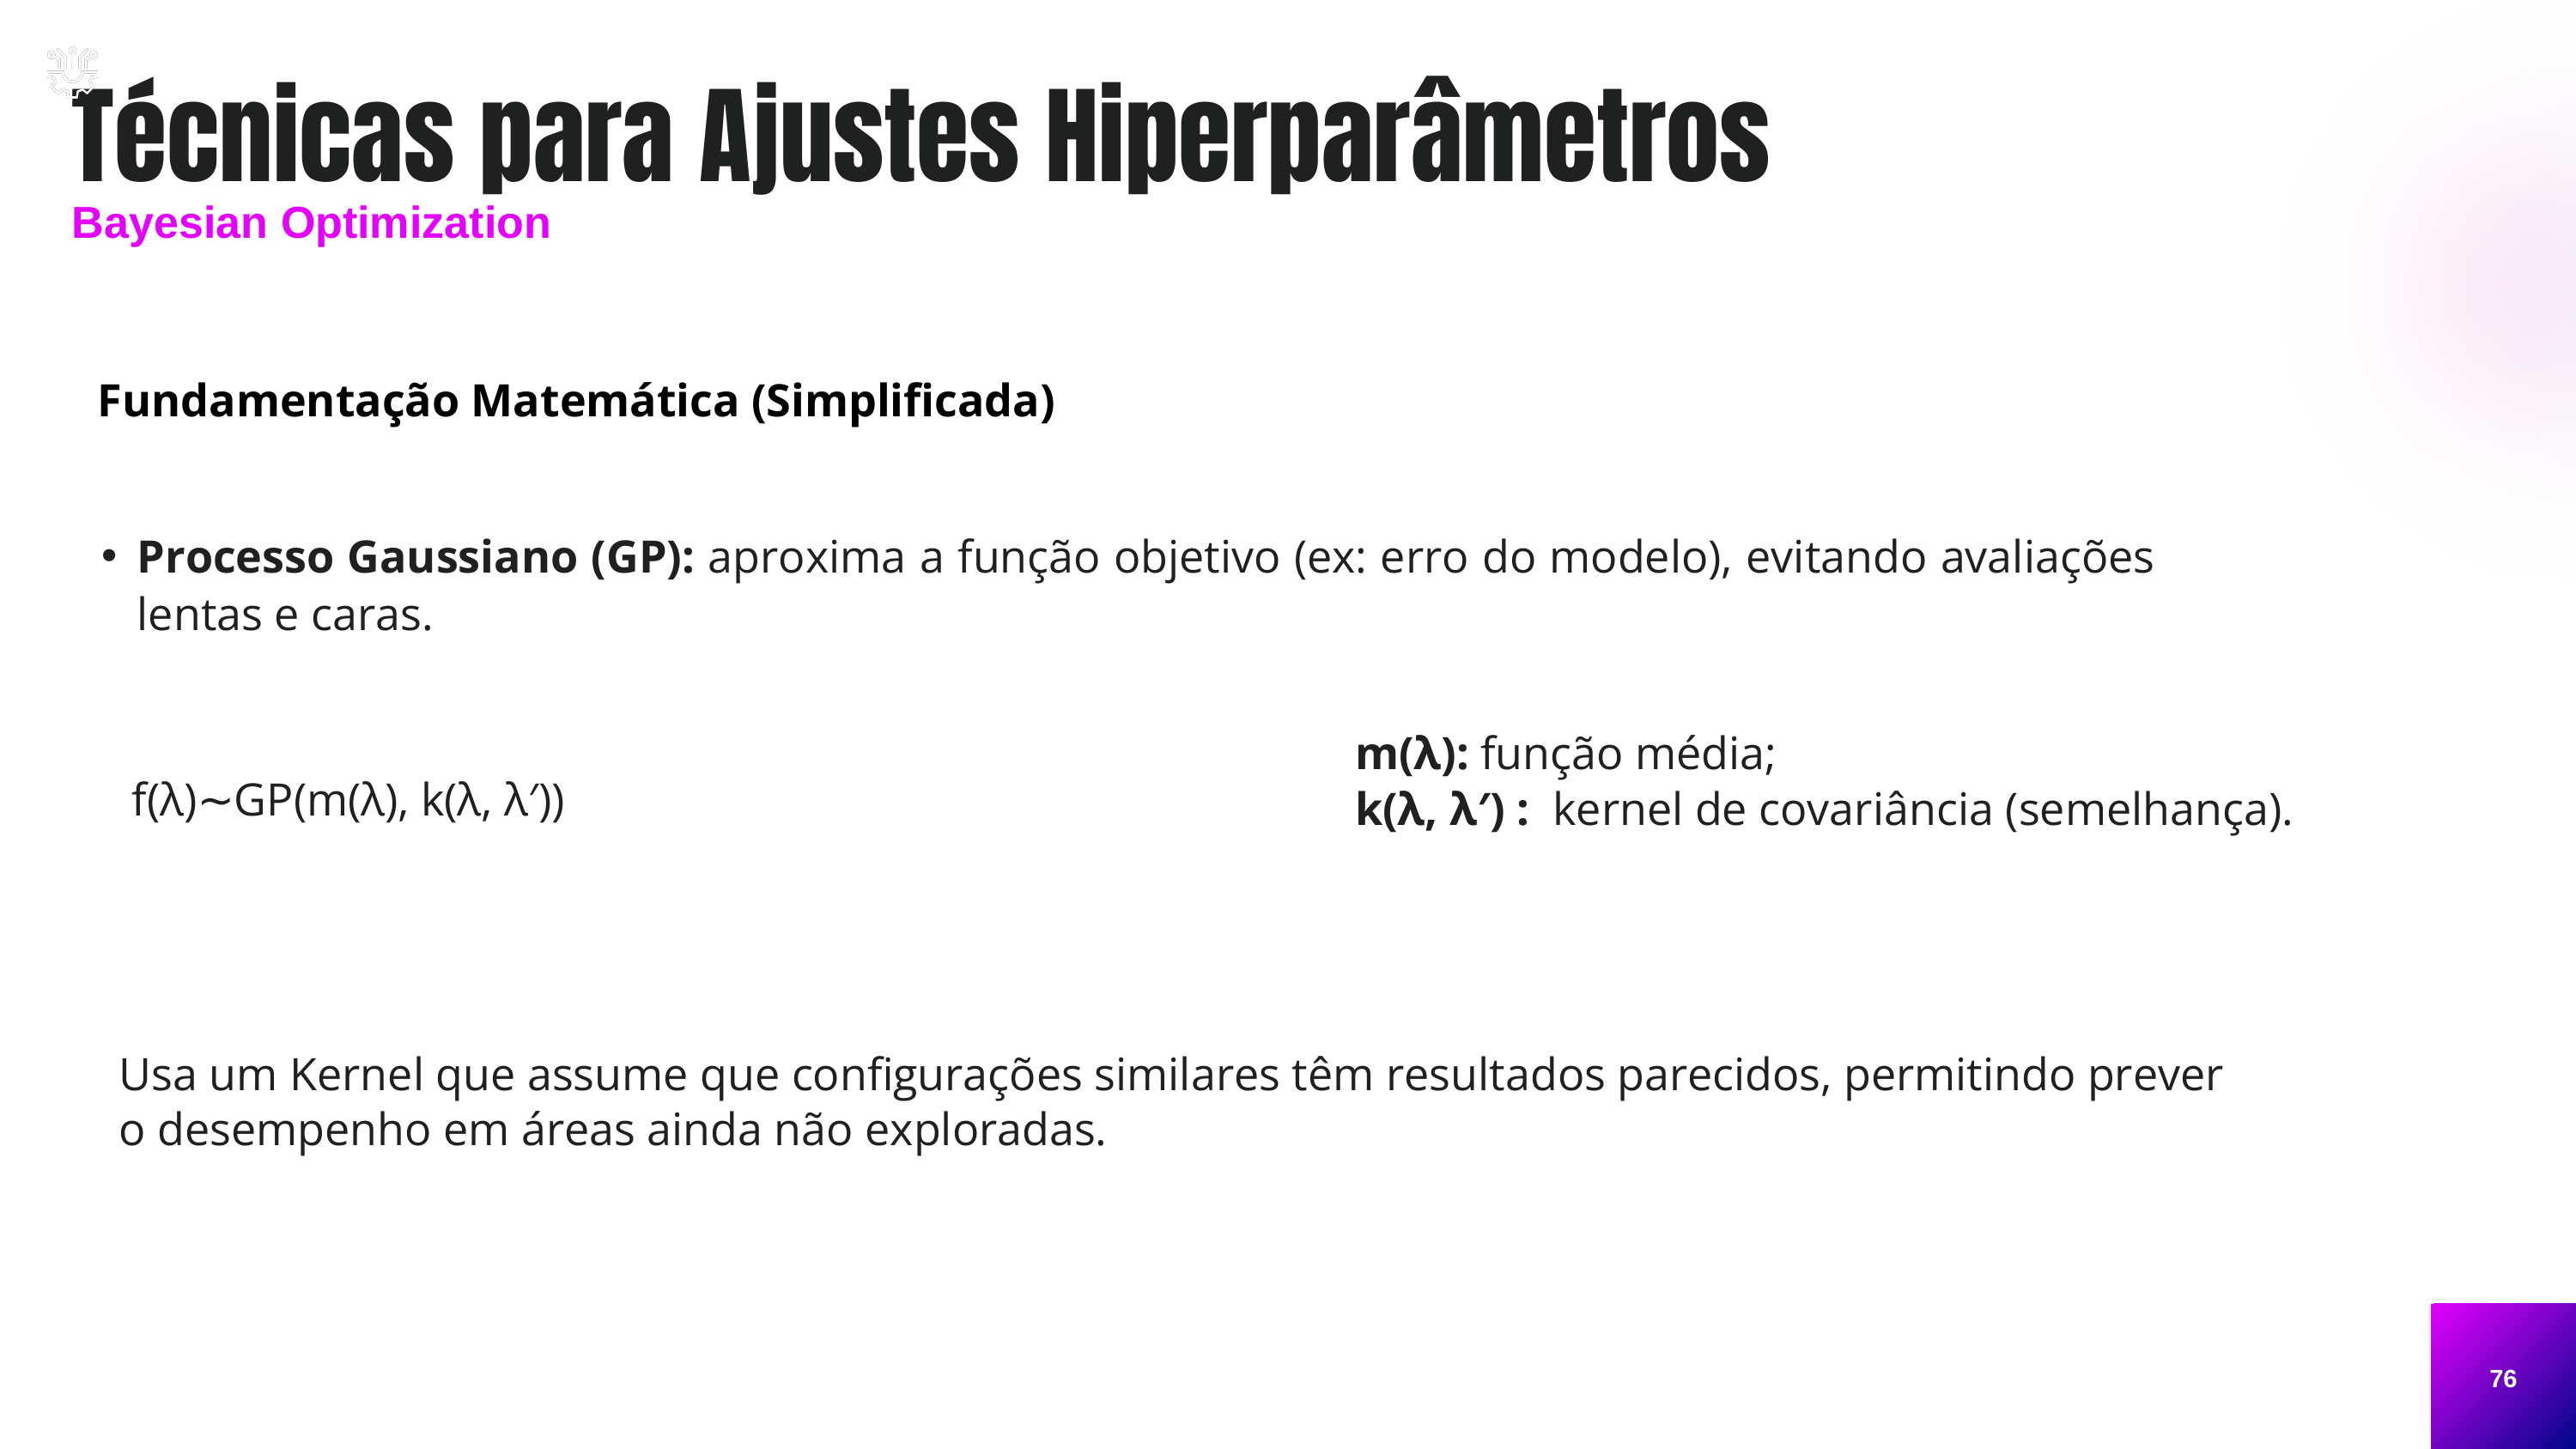

Técnicas para Ajustes Hiperparâmetros
Bayesian Optimization
Fundamentação Matemática (Simplificada)

Processo Gaussiano (GP): aproxima a função objetivo (ex: erro do modelo), evitando avaliações lentas e caras.

m(λ): função média;
k(λ, λ′) :  kernel de covariância (semelhança).
f(λ)∼GP(m(λ), k(λ, λ′))
Usa um Kernel que assume que configurações similares têm resultados parecidos, permitindo prever o desempenho em áreas ainda não exploradas.

76